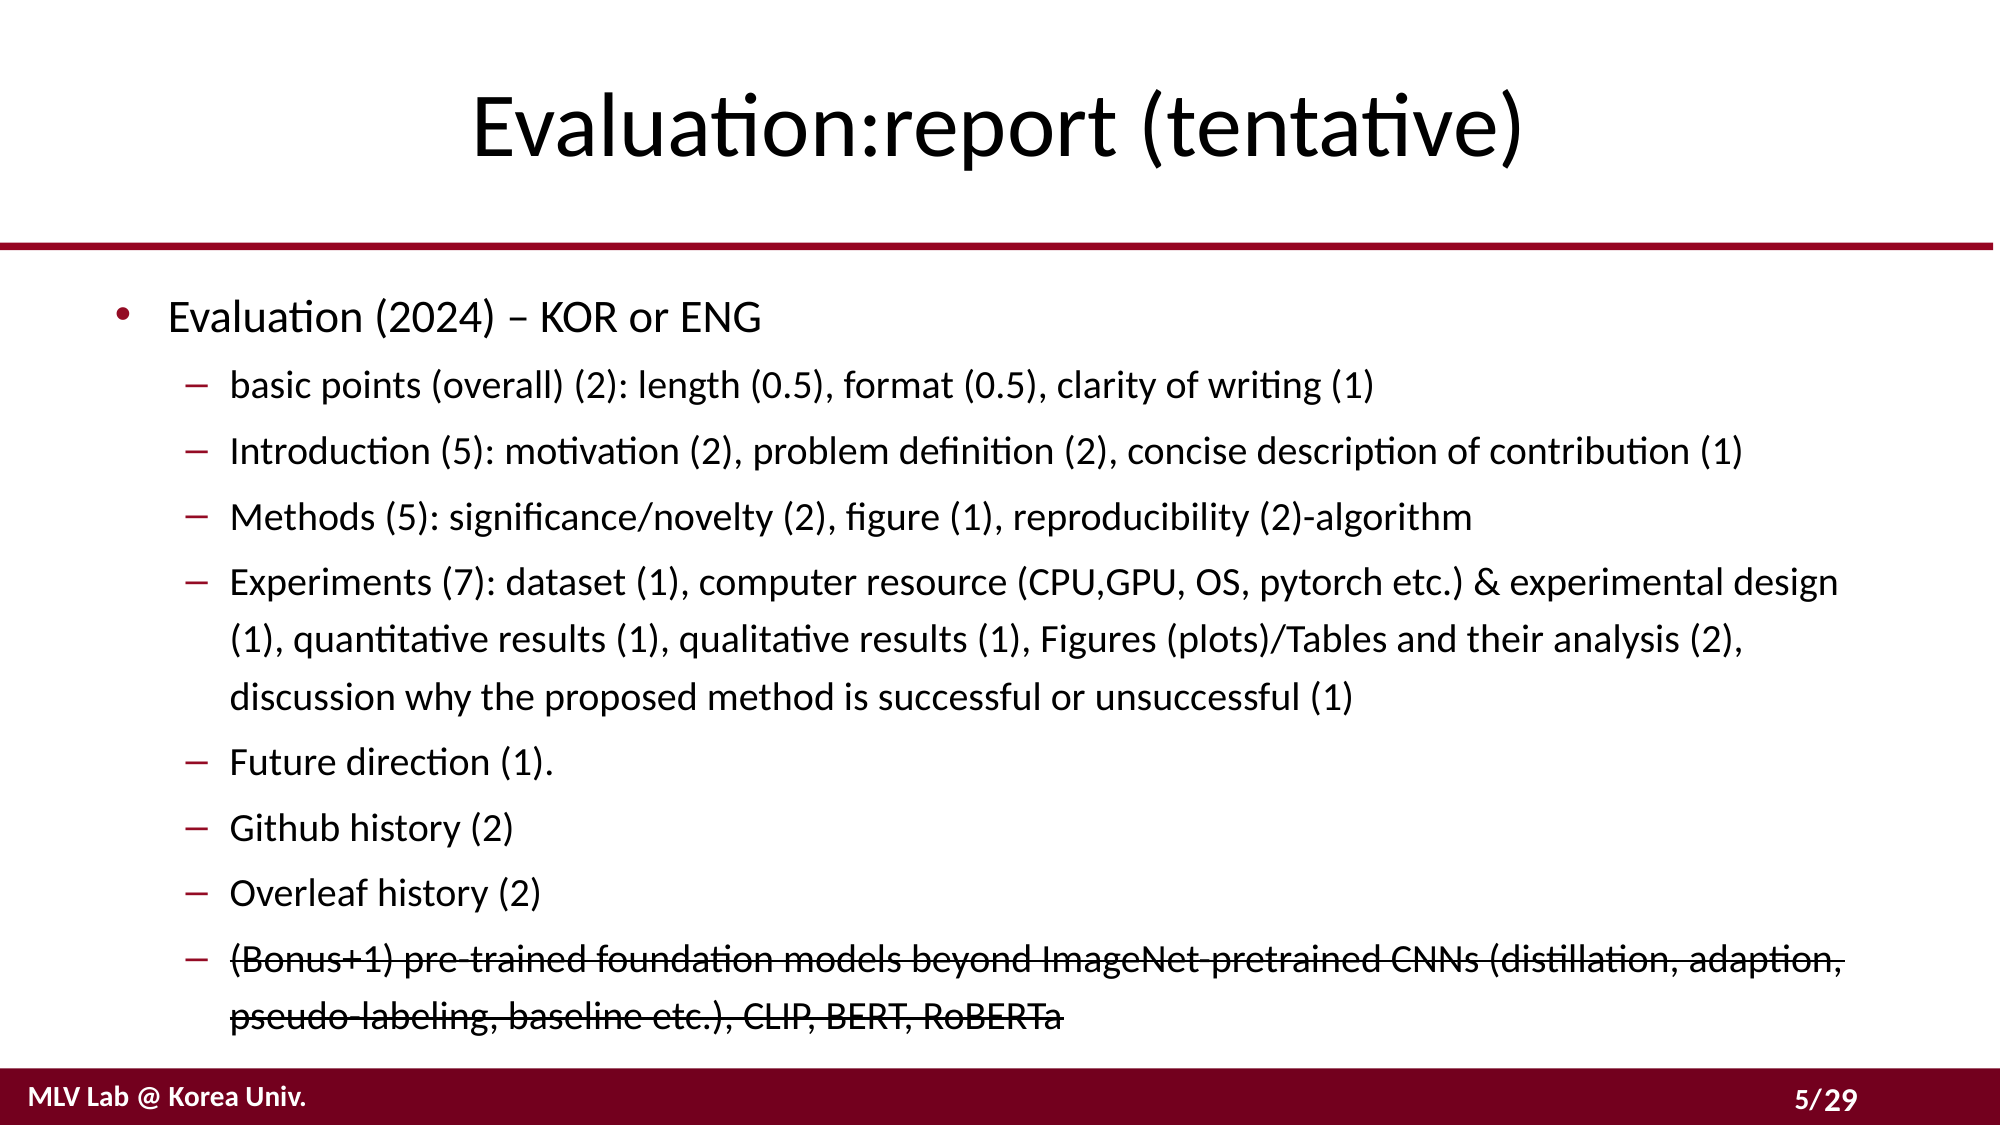

# Evaluation:report (tentative)
Evaluation (2024) – KOR or ENG
basic points (overall) (2): length (0.5), format (0.5), clarity of writing (1)
Introduction (5): motivation (2), problem definition (2), concise description of contribution (1)
Methods (5): significance/novelty (2), figure (1), reproducibility (2)-algorithm
Experiments (7): dataset (1), computer resource (CPU,GPU, OS, pytorch etc.) & experimental design (1), quantitative results (1), qualitative results (1), Figures (plots)/Tables and their analysis (2), discussion why the proposed method is successful or unsuccessful (1)
Future direction (1).
Github history (2)
Overleaf history (2)
(Bonus+1) pre-trained foundation models beyond ImageNet-pretrained CNNs (distillation, adaption, pseudo-labeling, baseline etc.), CLIP, BERT, RoBERTa

29